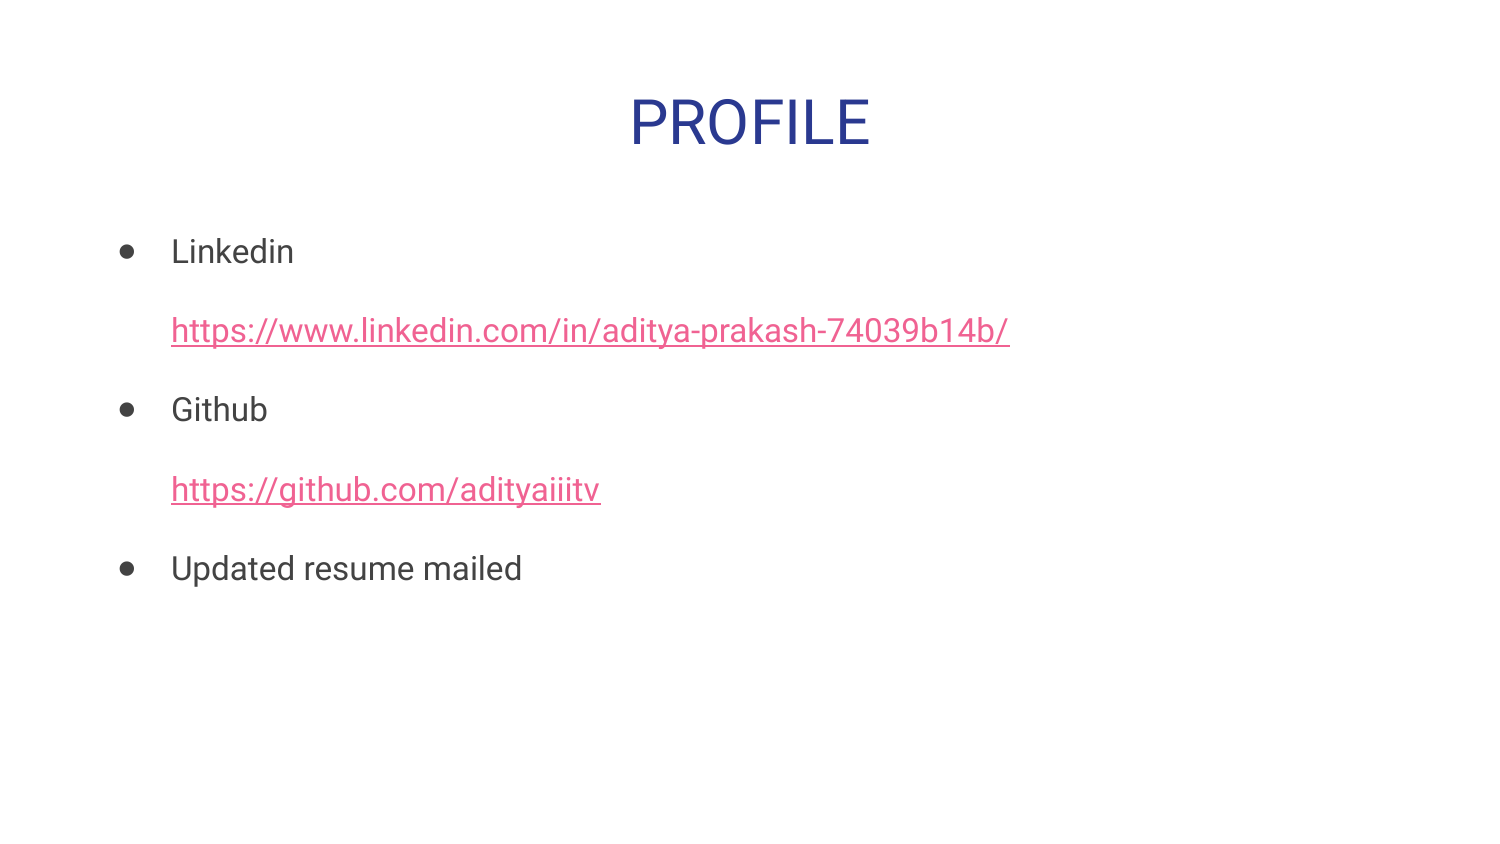

# PROFILE
Linkedin
https://www.linkedin.com/in/aditya-prakash-74039b14b/
Github
https://github.com/adityaiiitv
Updated resume mailed